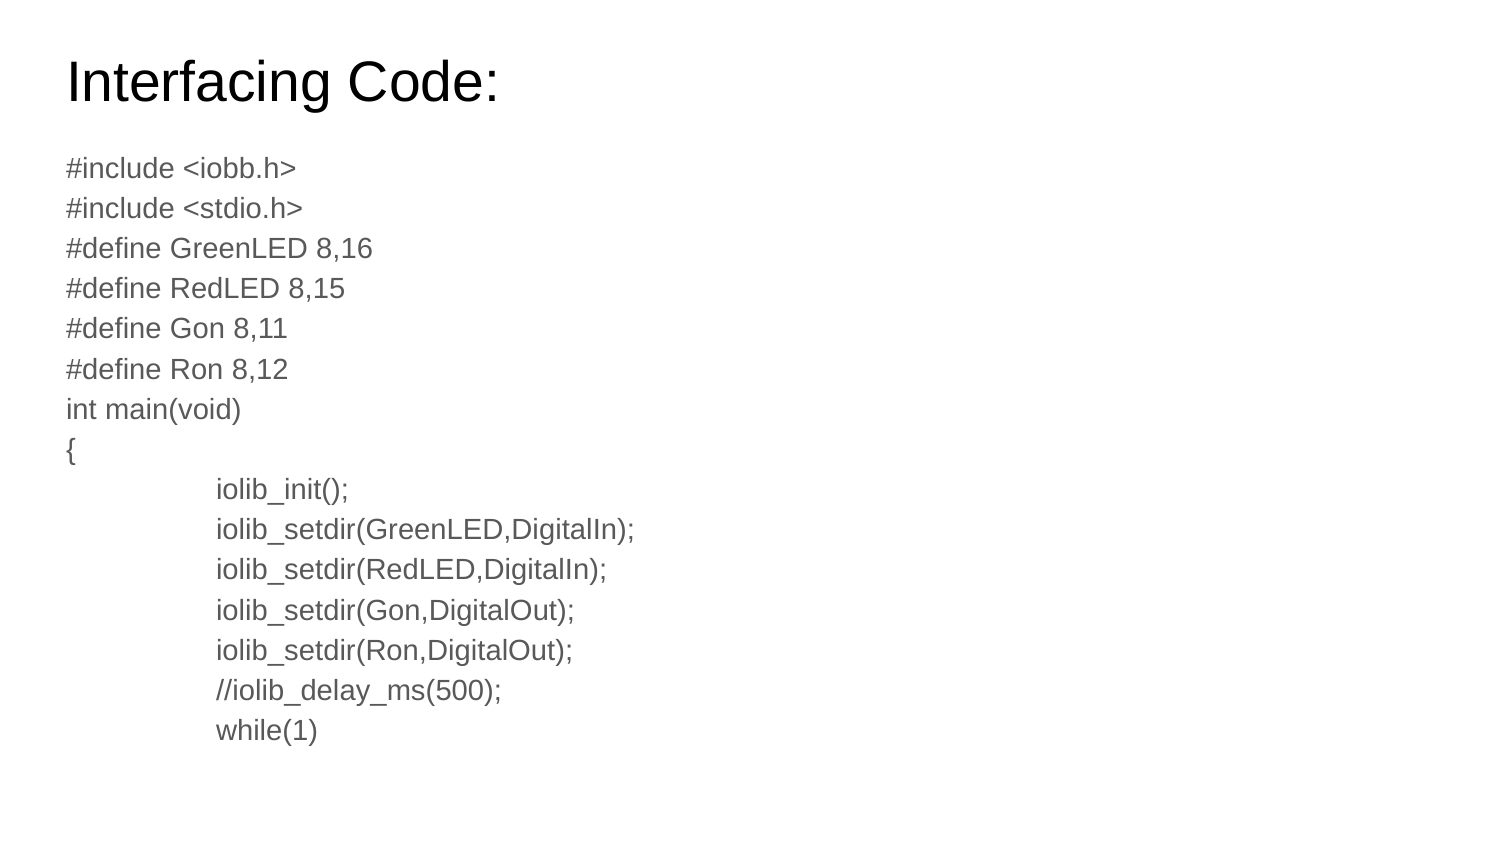

# Interfacing Code:
#include <iobb.h>
#include <stdio.h>
#define GreenLED 8,16
#define RedLED 8,15
#define Gon 8,11
#define Ron 8,12
int main(void)
{
	iolib_init();
	iolib_setdir(GreenLED,DigitalIn);
	iolib_setdir(RedLED,DigitalIn);
	iolib_setdir(Gon,DigitalOut);
	iolib_setdir(Ron,DigitalOut);
	//iolib_delay_ms(500);
	while(1)